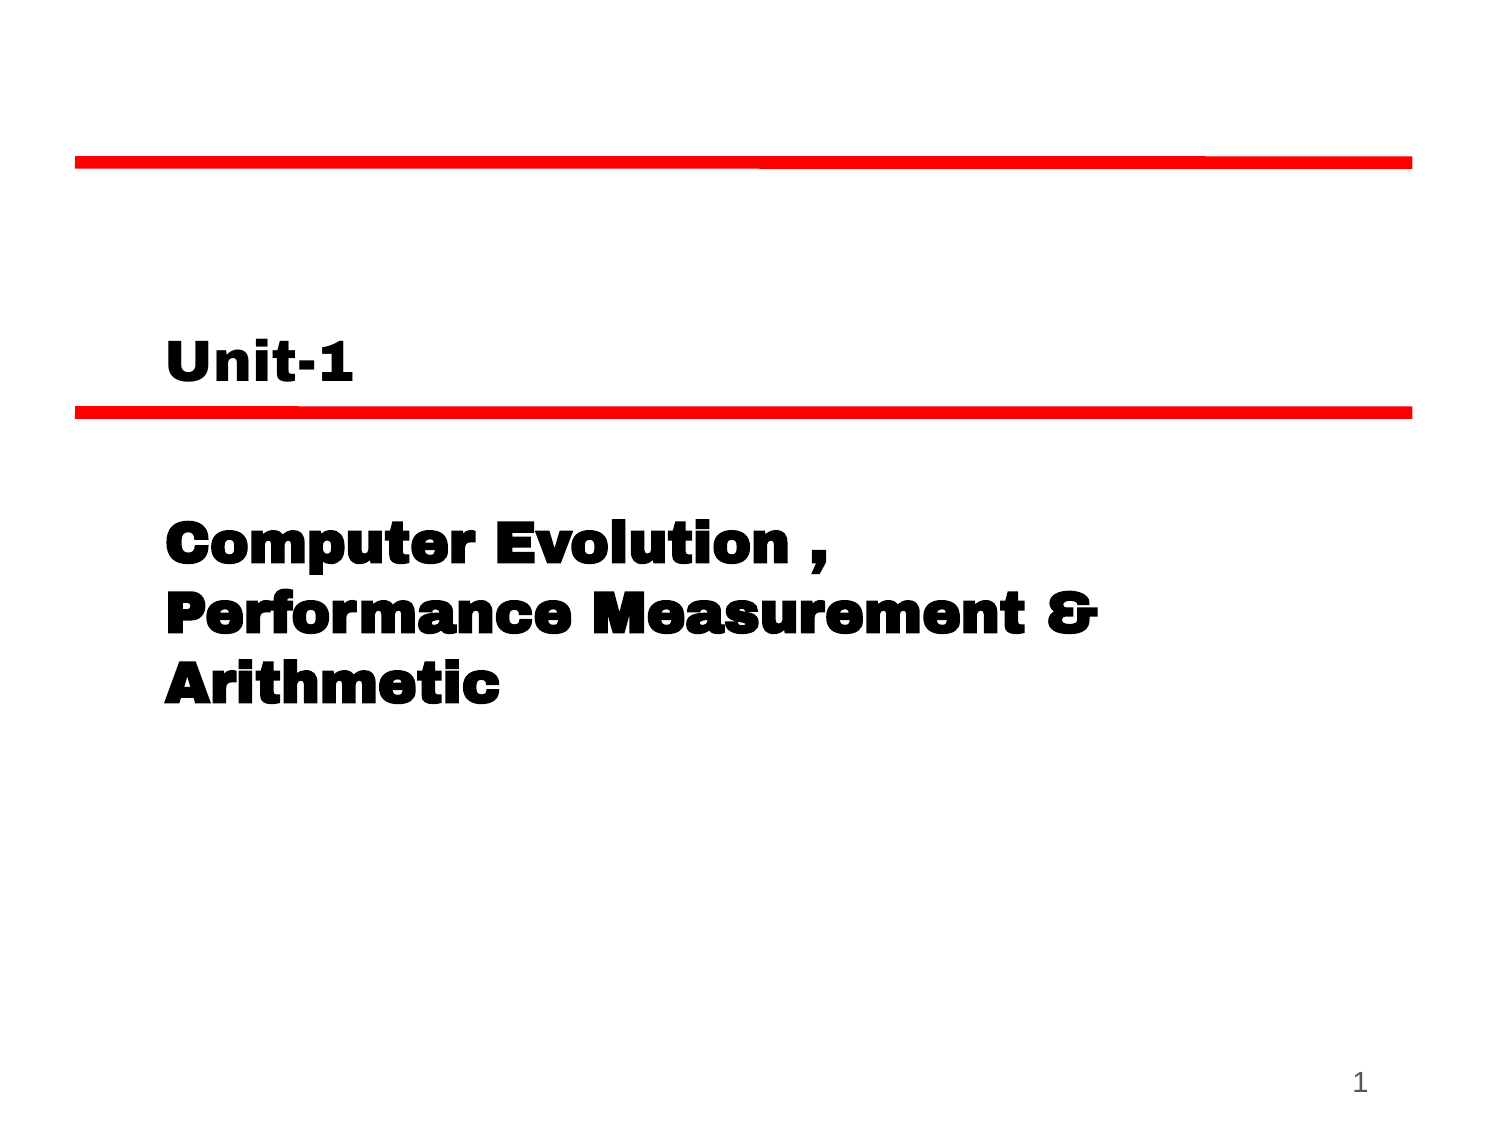

Unit-1
Computer Evolution , Performance Measurement & Arithmetic
1